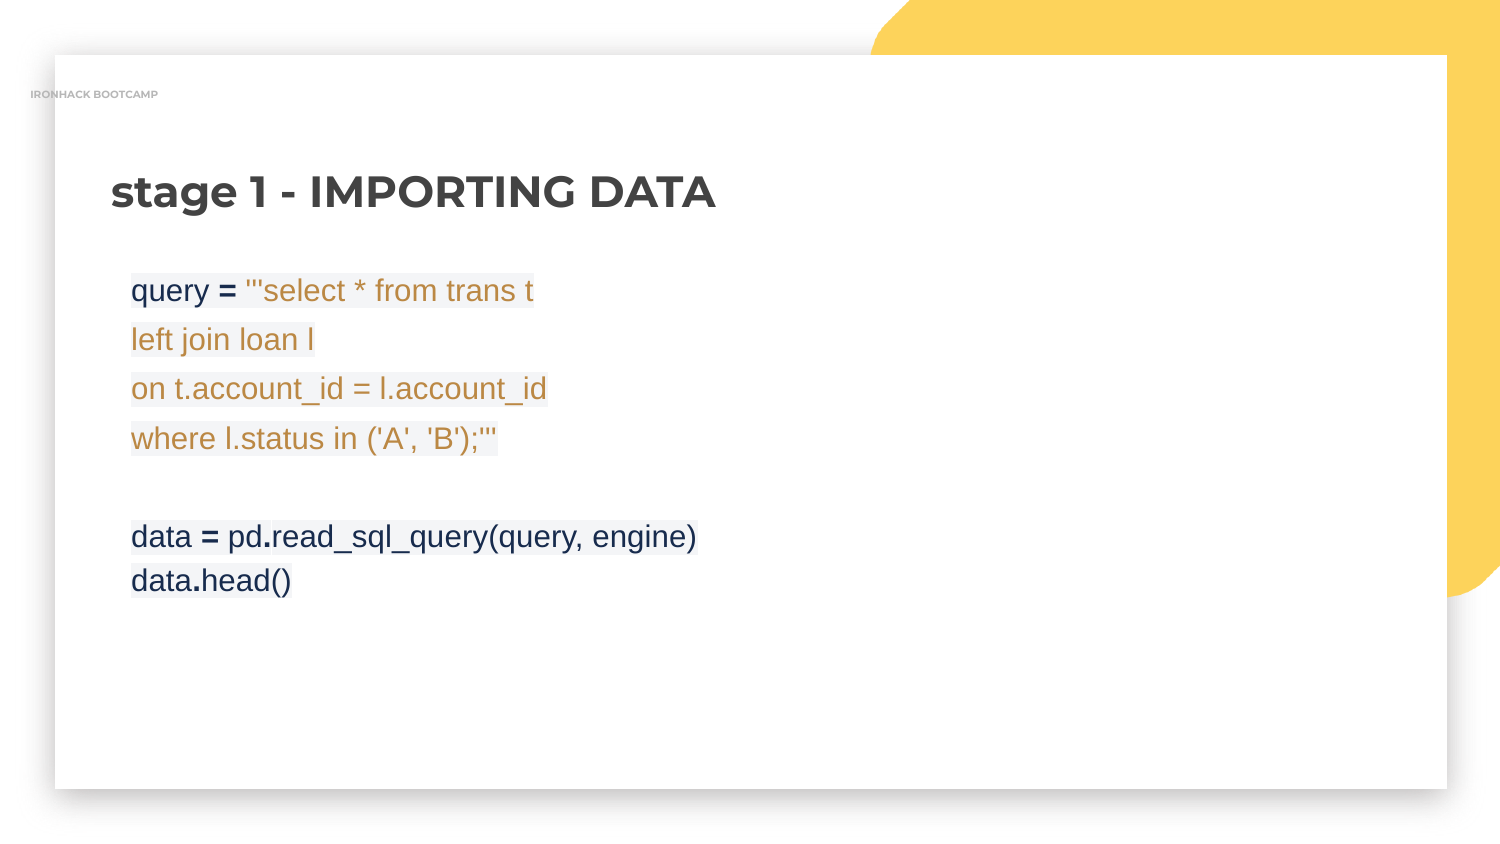

IRONHACK BOOTCAMP
stage 1 - IMPORTING DATA
query = '''select * from trans t
left join loan l
on t.account_id = l.account_id
where l.status in ('A', 'B');'''

data = pd.read_sql_query(query, engine)
data.head()